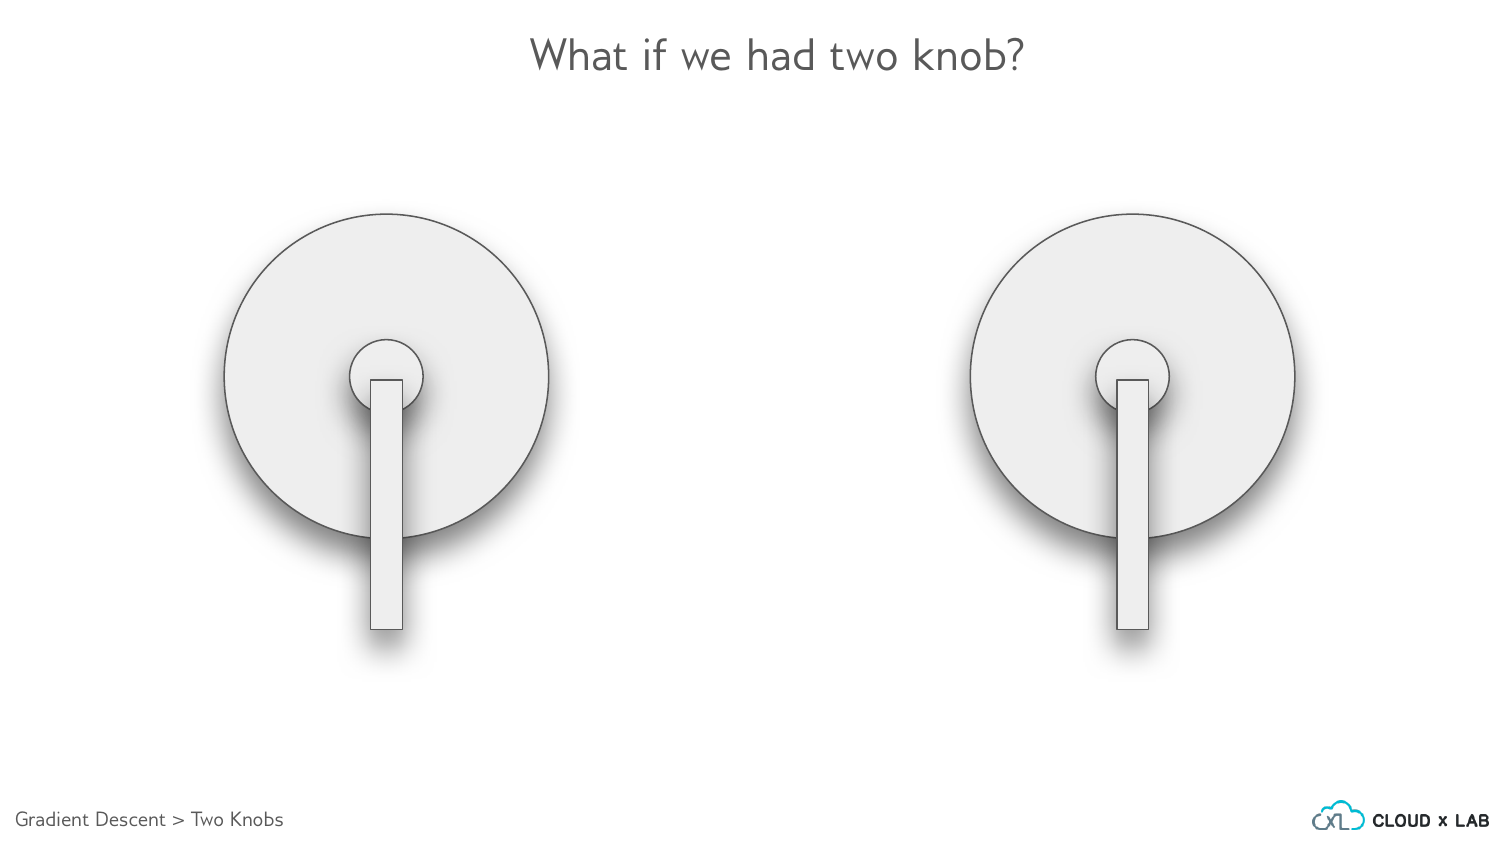

What if we had two knob?

Gradient Descent > Two Knobs